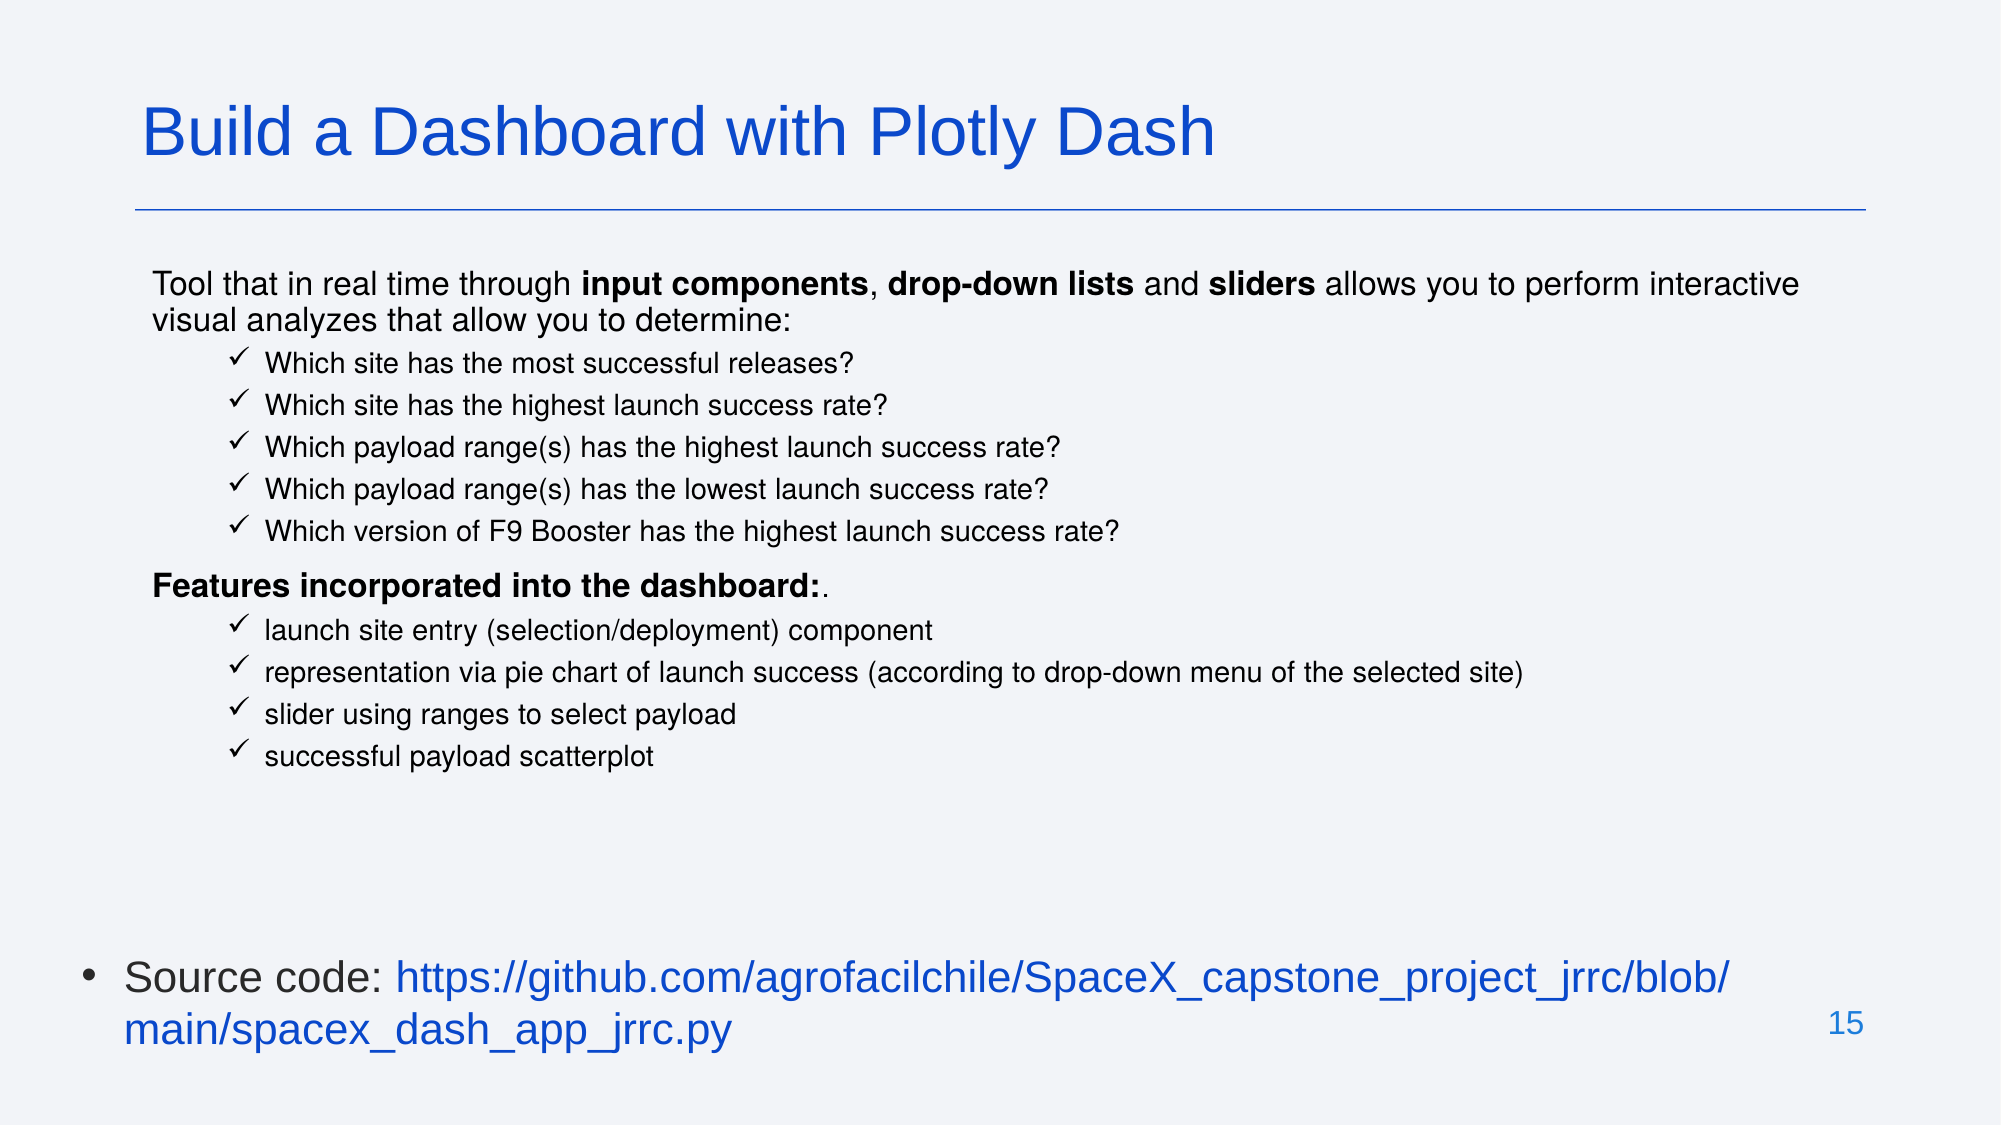

Build a Dashboard with Plotly Dash
Tool that in real time through input components, drop-down lists and sliders allows you to perform interactive visual analyzes that allow you to determine:
Which site has the most successful releases?
Which site has the highest launch success rate?
Which payload range(s) has the highest launch success rate?
Which payload range(s) has the lowest launch success rate?
Which version of F9 Booster has the highest launch success rate?
Features incorporated into the dashboard:.
launch site entry (selection/deployment) component
representation via pie chart of launch success (according to drop-down menu of the selected site)
slider using ranges to select payload
successful payload scatterplot
Source code: https://github.com/agrofacilchile/SpaceX_capstone_project_jrrc/blob/main/spacex_dash_app_jrrc.py

15